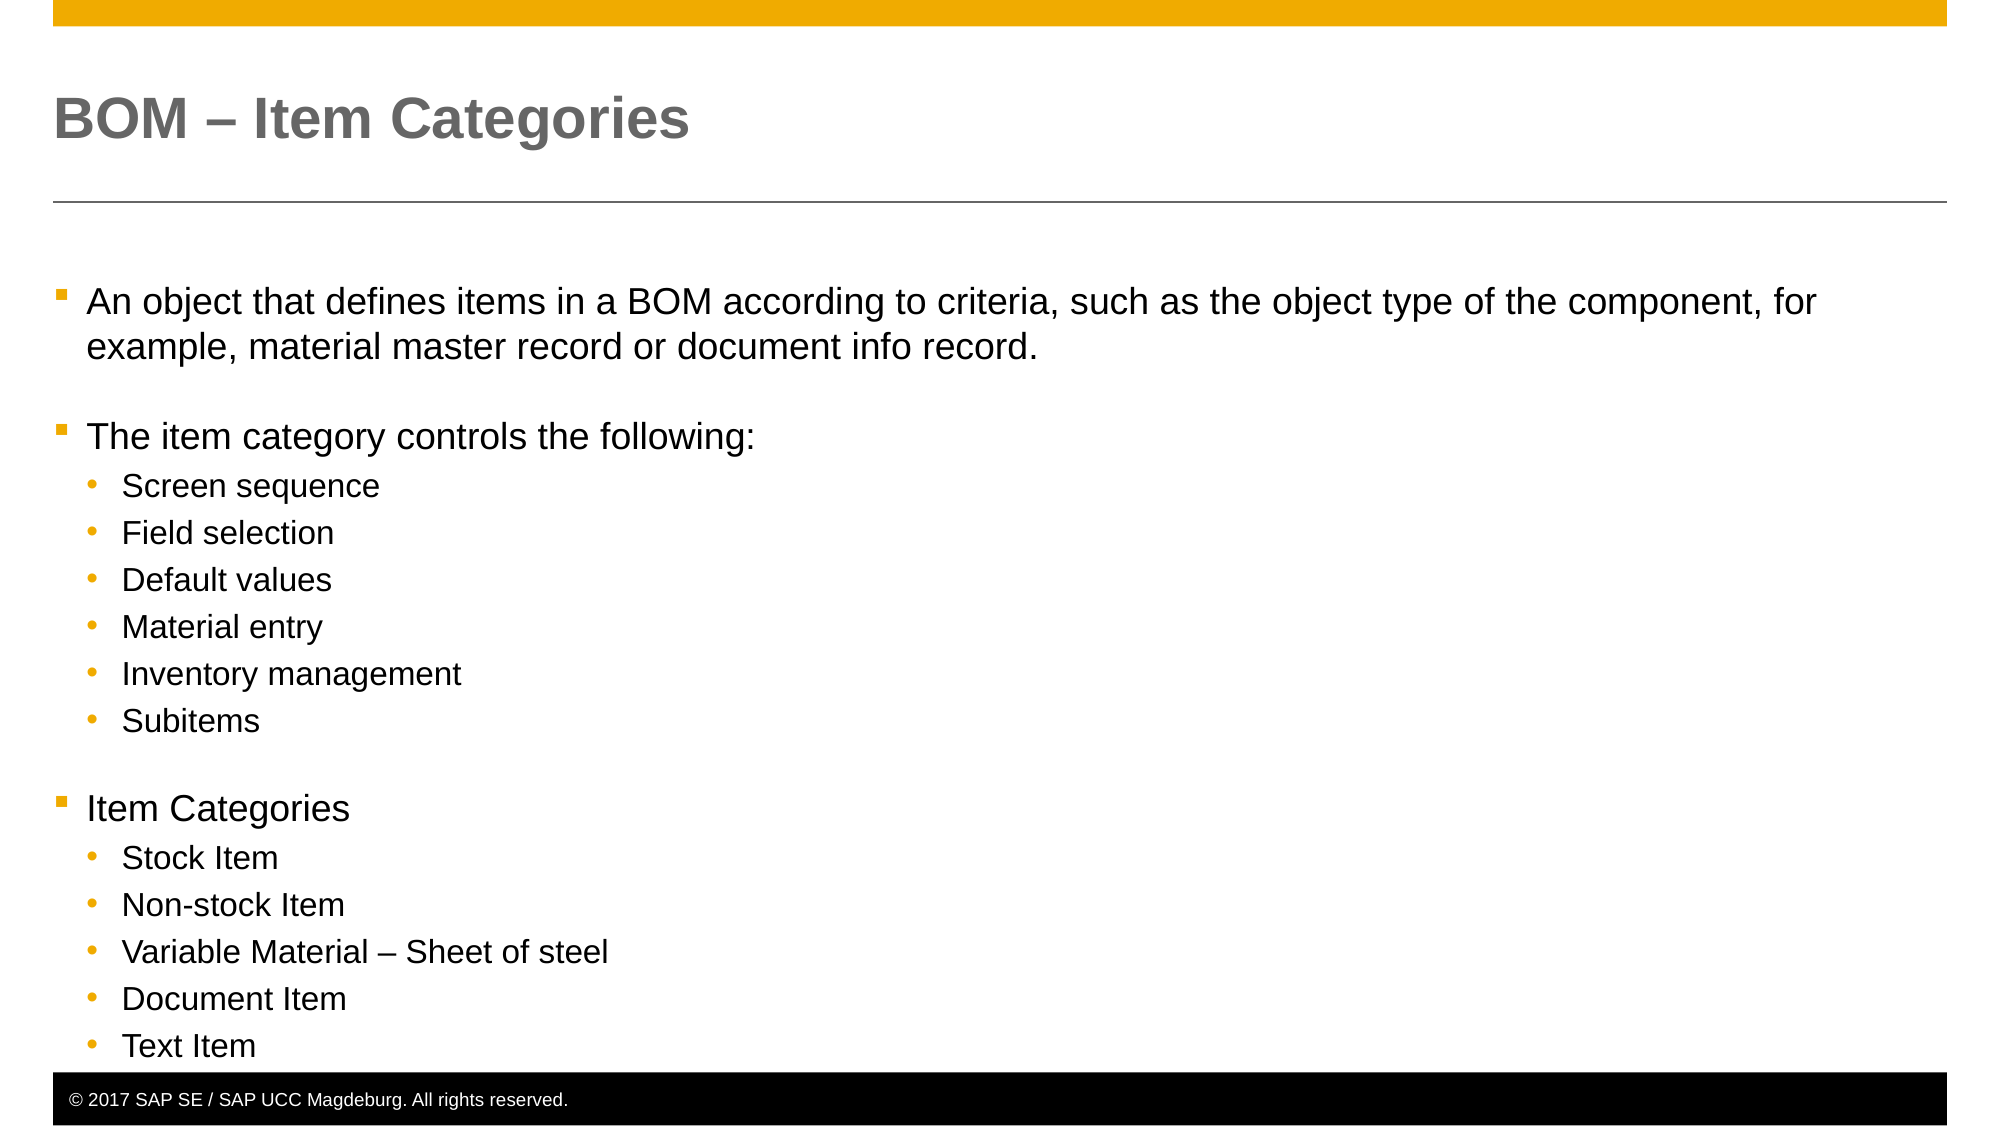

# BOM – Item Categories
An object that defines items in a BOM according to criteria, such as the object type of the component, for example, material master record or document info record.

The item category controls the following:
Screen sequence
Field selection
Default values
Material entry
Inventory management
Subitems

Item Categories
Stock Item
Non-stock Item
Variable Material – Sheet of steel
Document Item
Text Item